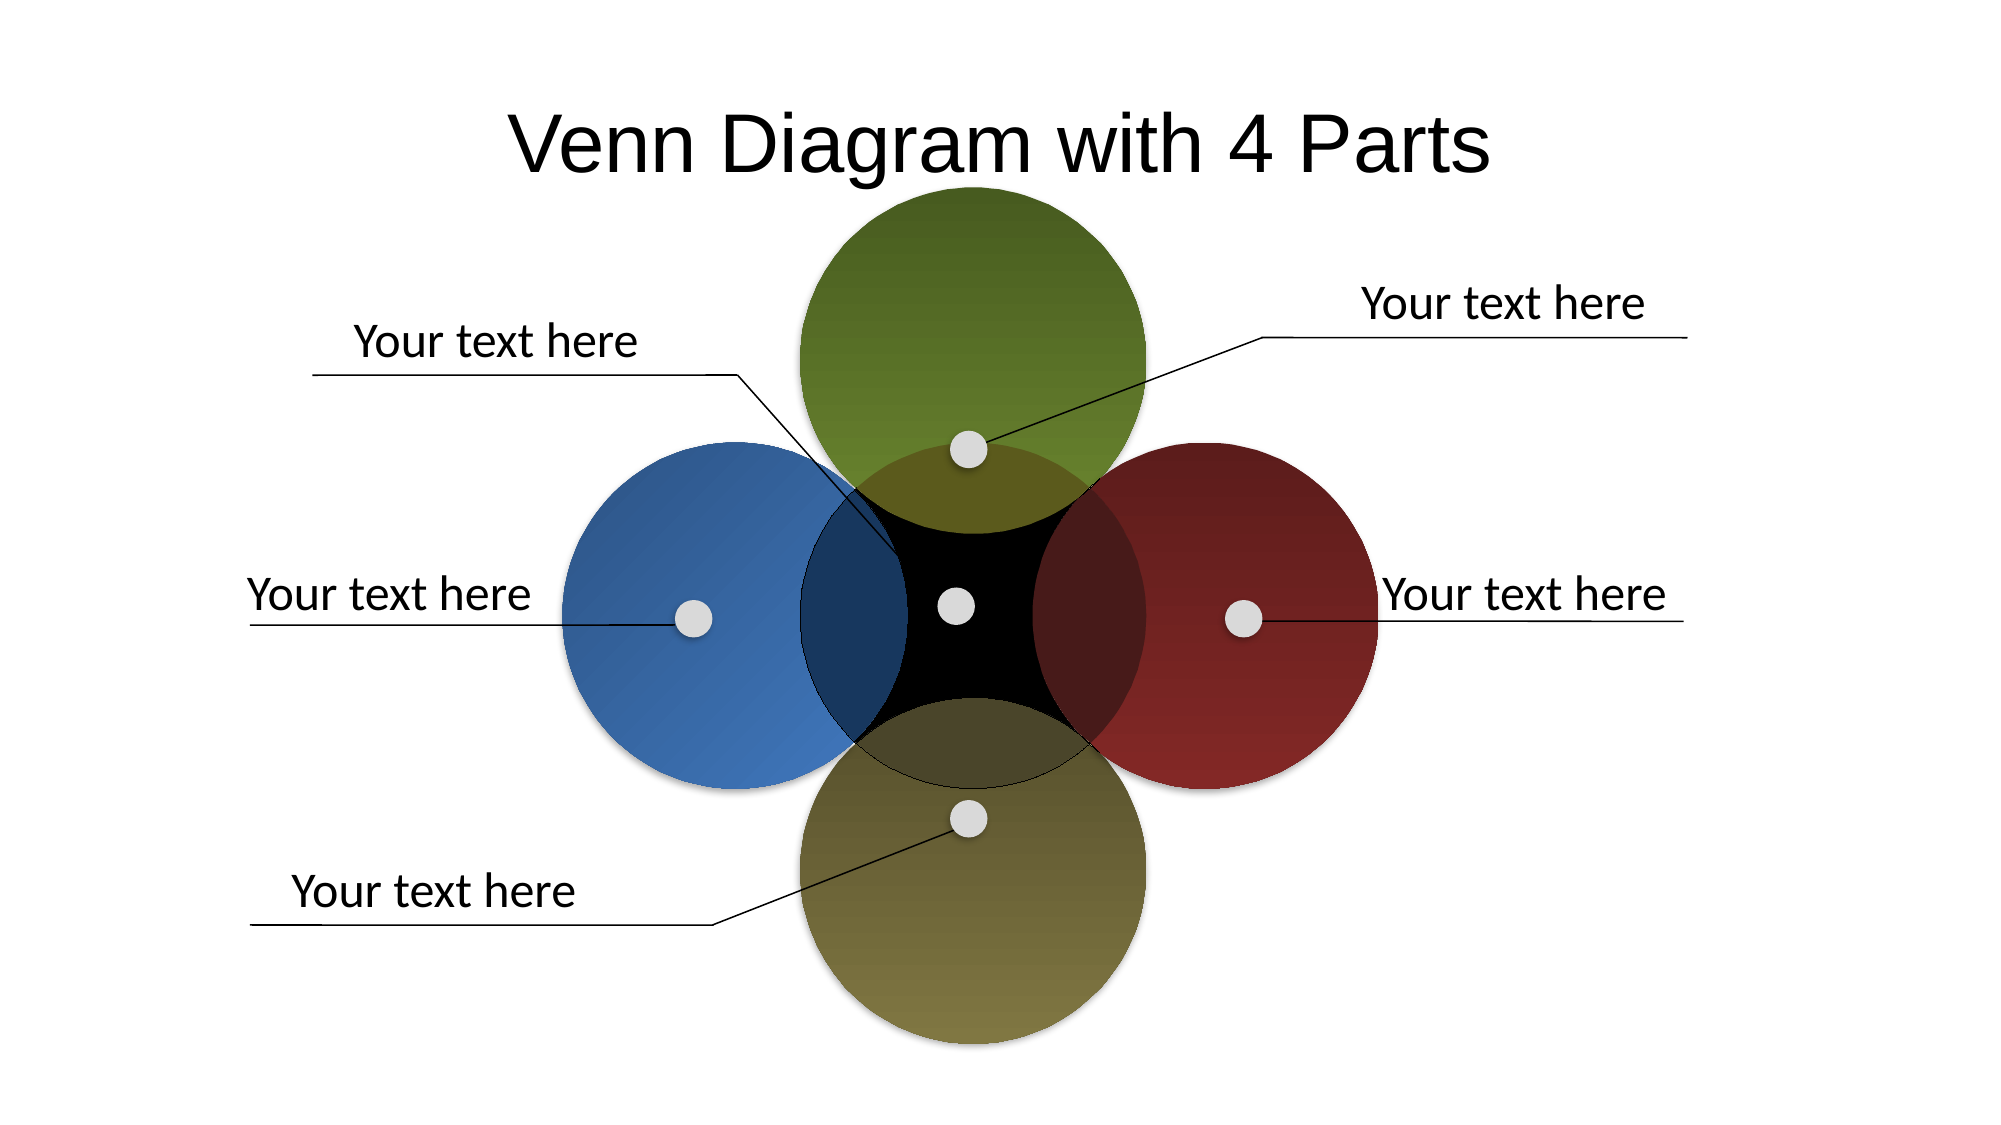

# Venn Diagram with 4 Parts

Your text here

Your text here

Your text here

Your text here

Your text here